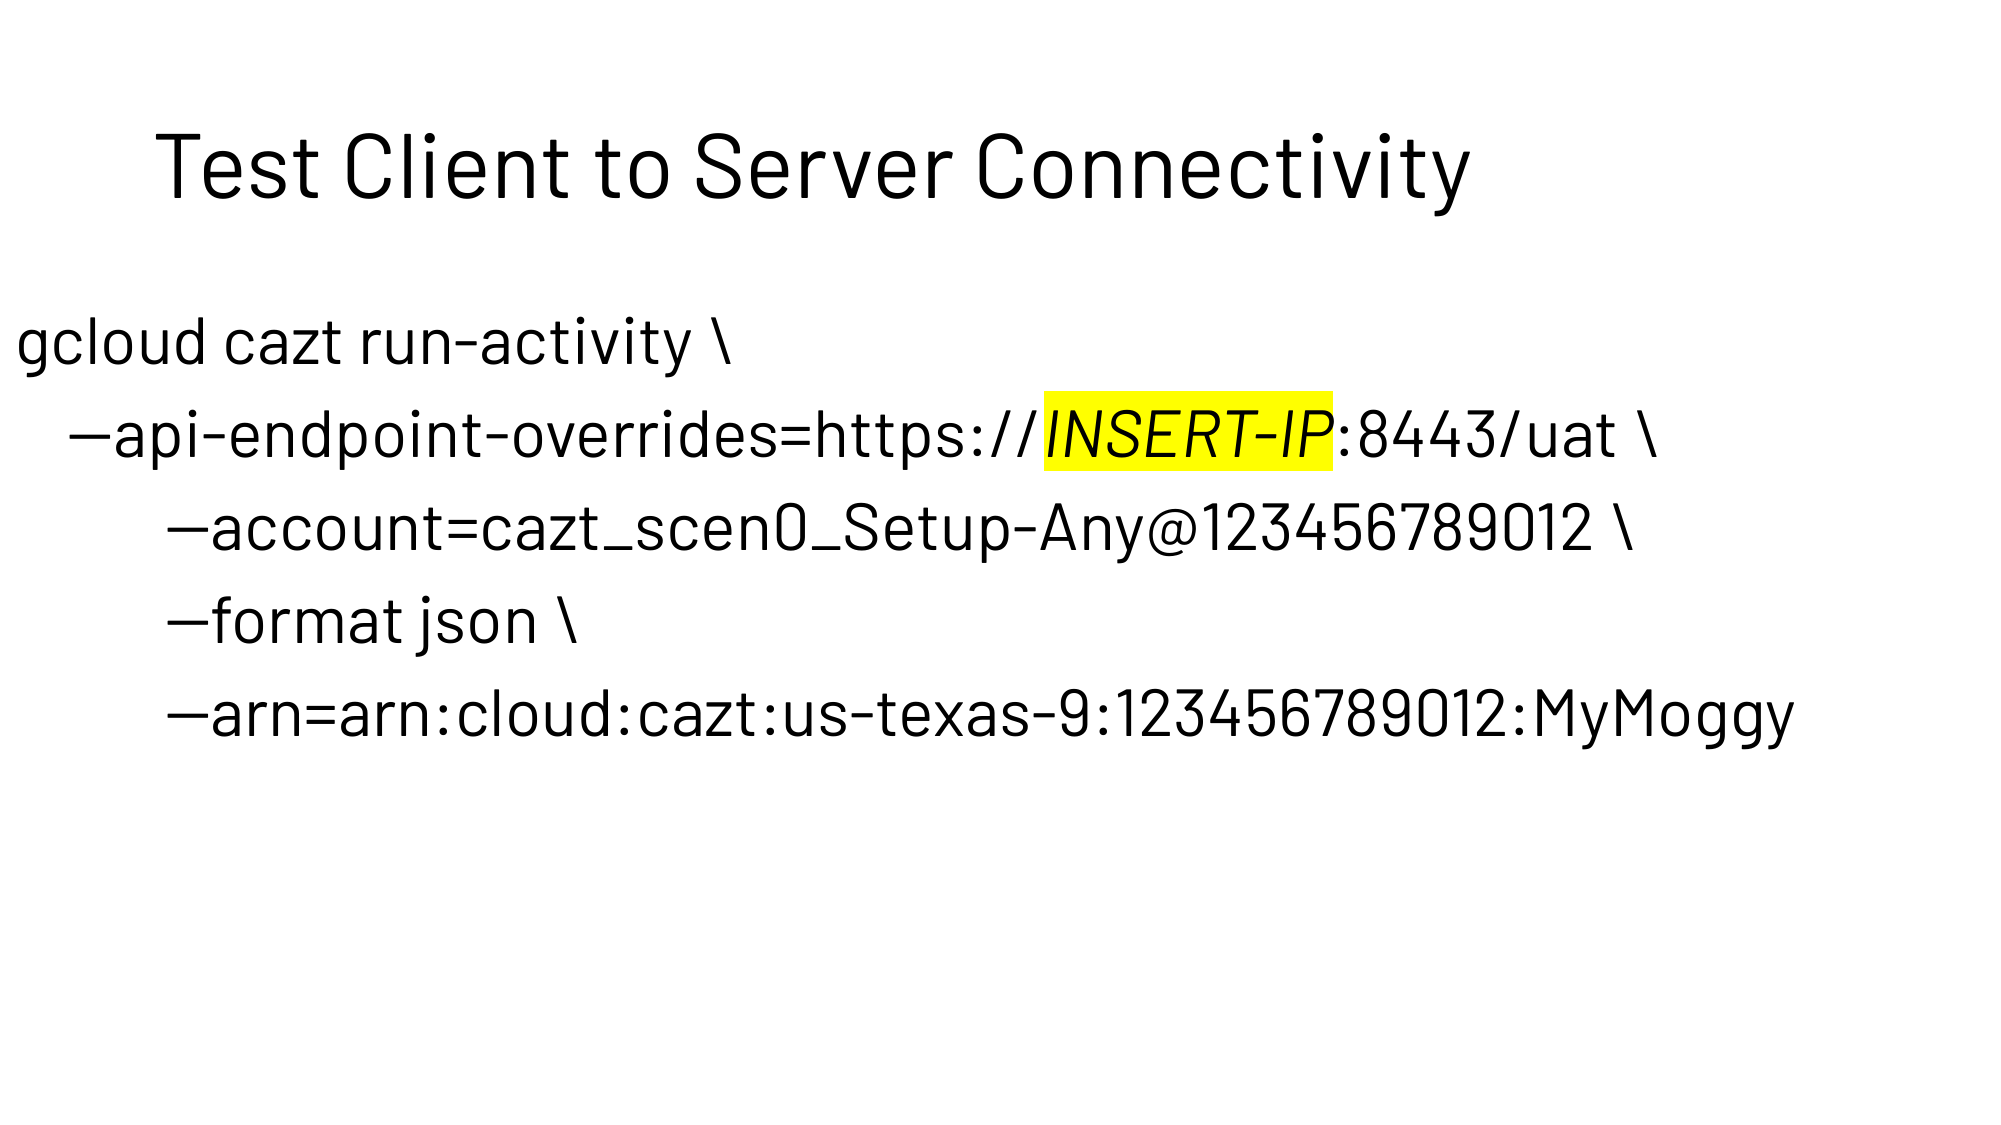

# Test Client to Server Connectivity
gcloud cazt run-activity \
    --api-endpoint-overrides=https://INSERT-IP:8443/uat \
	--account=cazt_scen0_Setup-Any@123456789012 \
	--format json \
	--arn=arn:cloud:cazt:us-texas-9:123456789012:MyMoggy